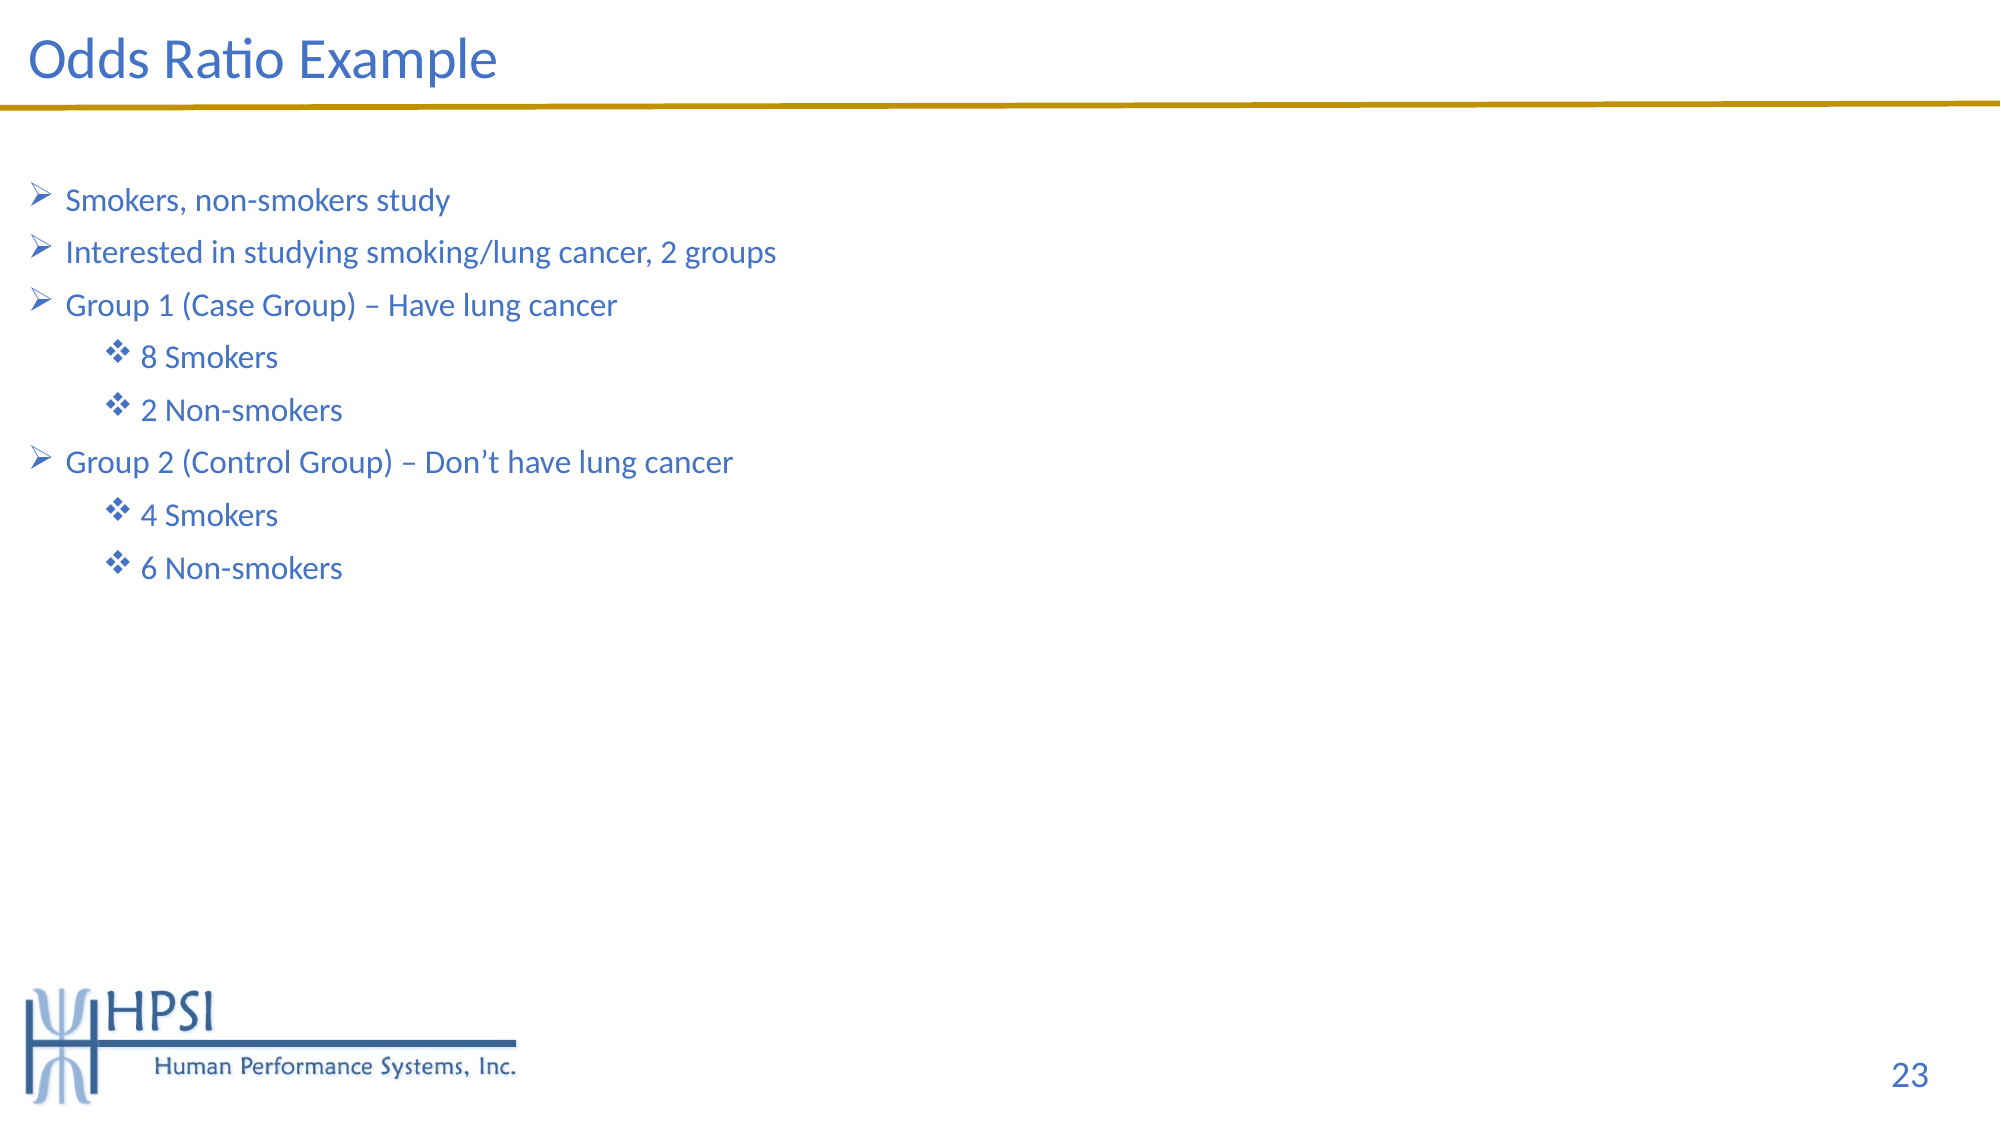

# Odds Ratio Example
Smokers, non-smokers study
Interested in studying smoking/lung cancer, 2 groups
Group 1 (Case Group) – Have lung cancer
8 Smokers
2 Non-smokers
Group 2 (Control Group) – Don’t have lung cancer
4 Smokers
6 Non-smokers

23